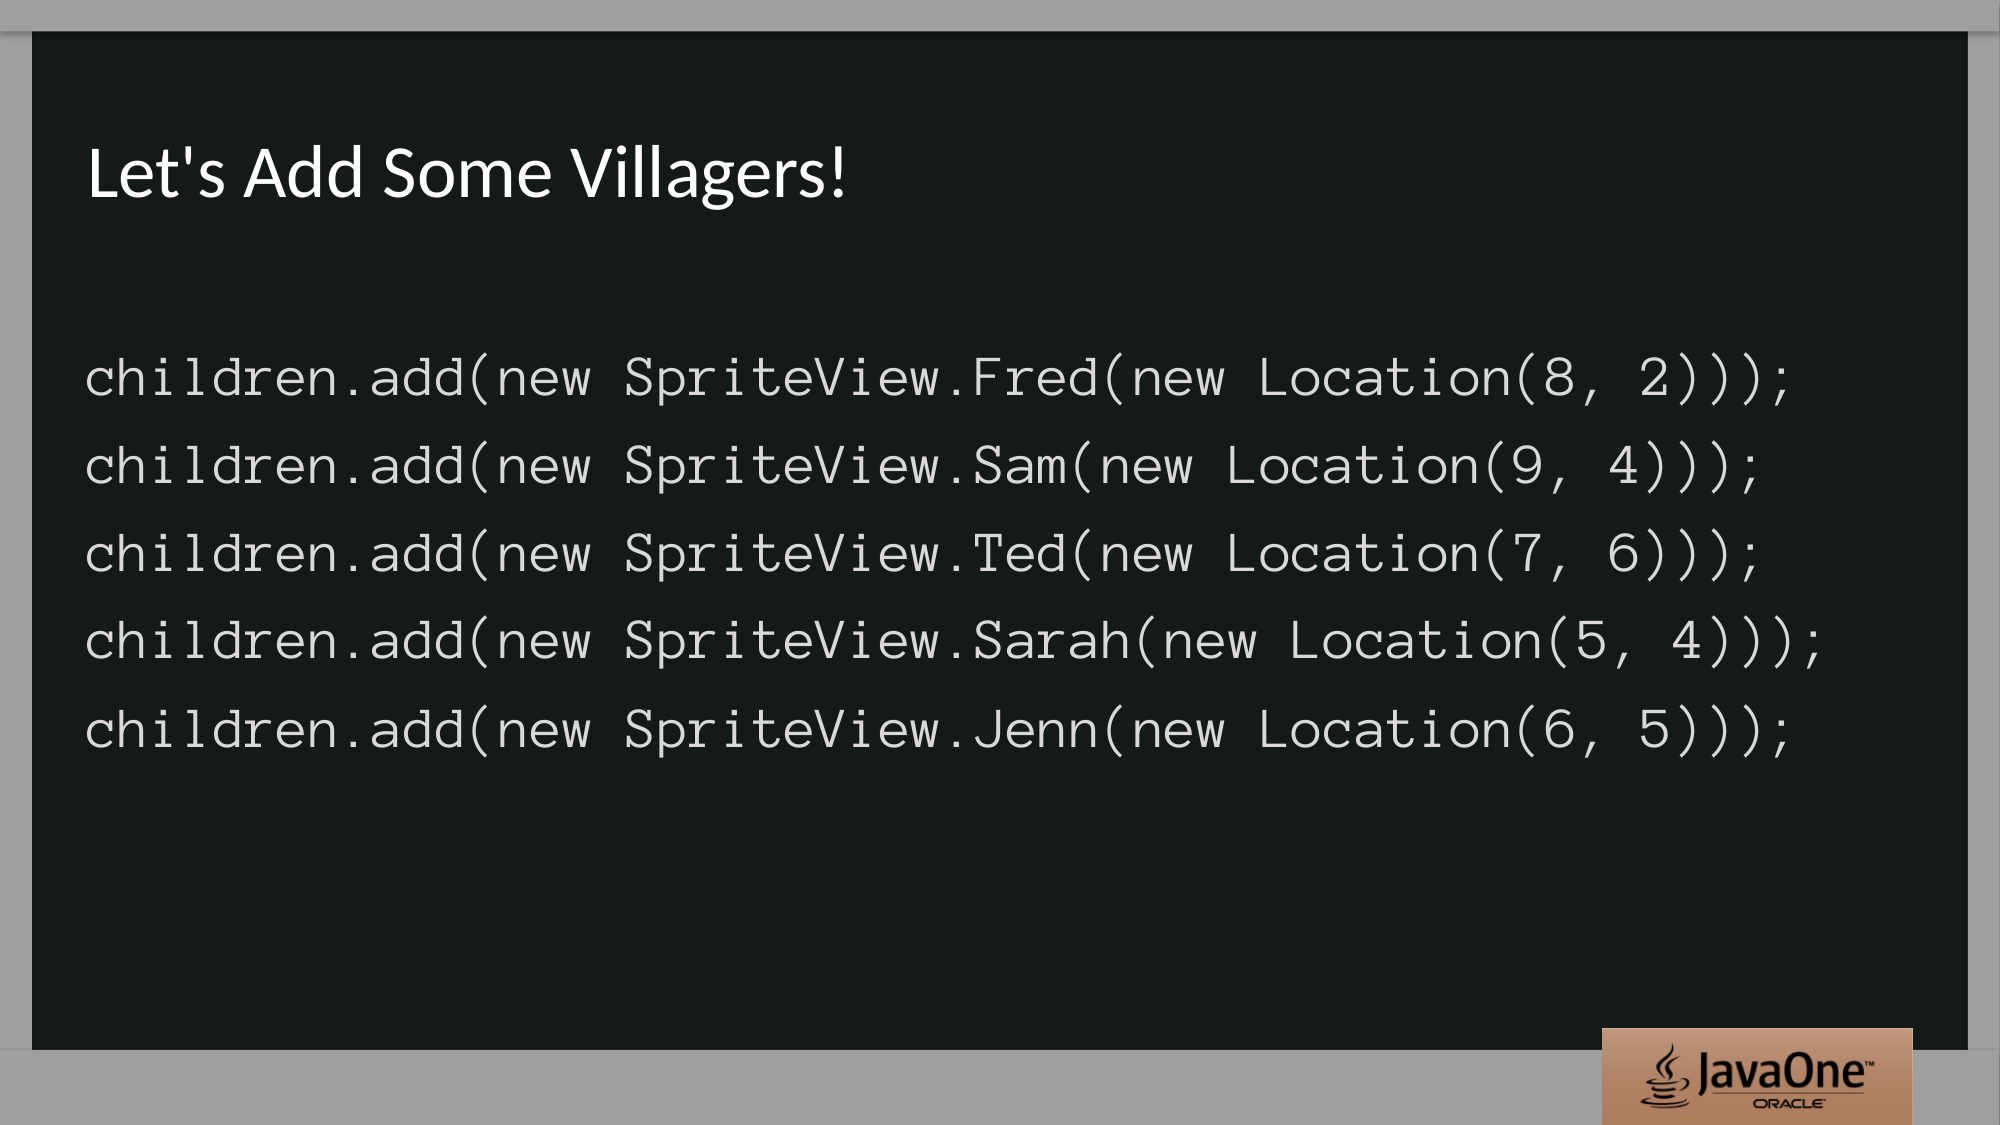

# Let's Add Some Villagers!

children.add(new SpriteView.Fred(new Location(8, 2)));
children.add(new SpriteView.Sam(new Location(9, 4)));
children.add(new SpriteView.Ted(new Location(7, 6)));
children.add(new SpriteView.Sarah(new Location(5, 4)));
children.add(new SpriteView.Jenn(new Location(6, 5)));
25